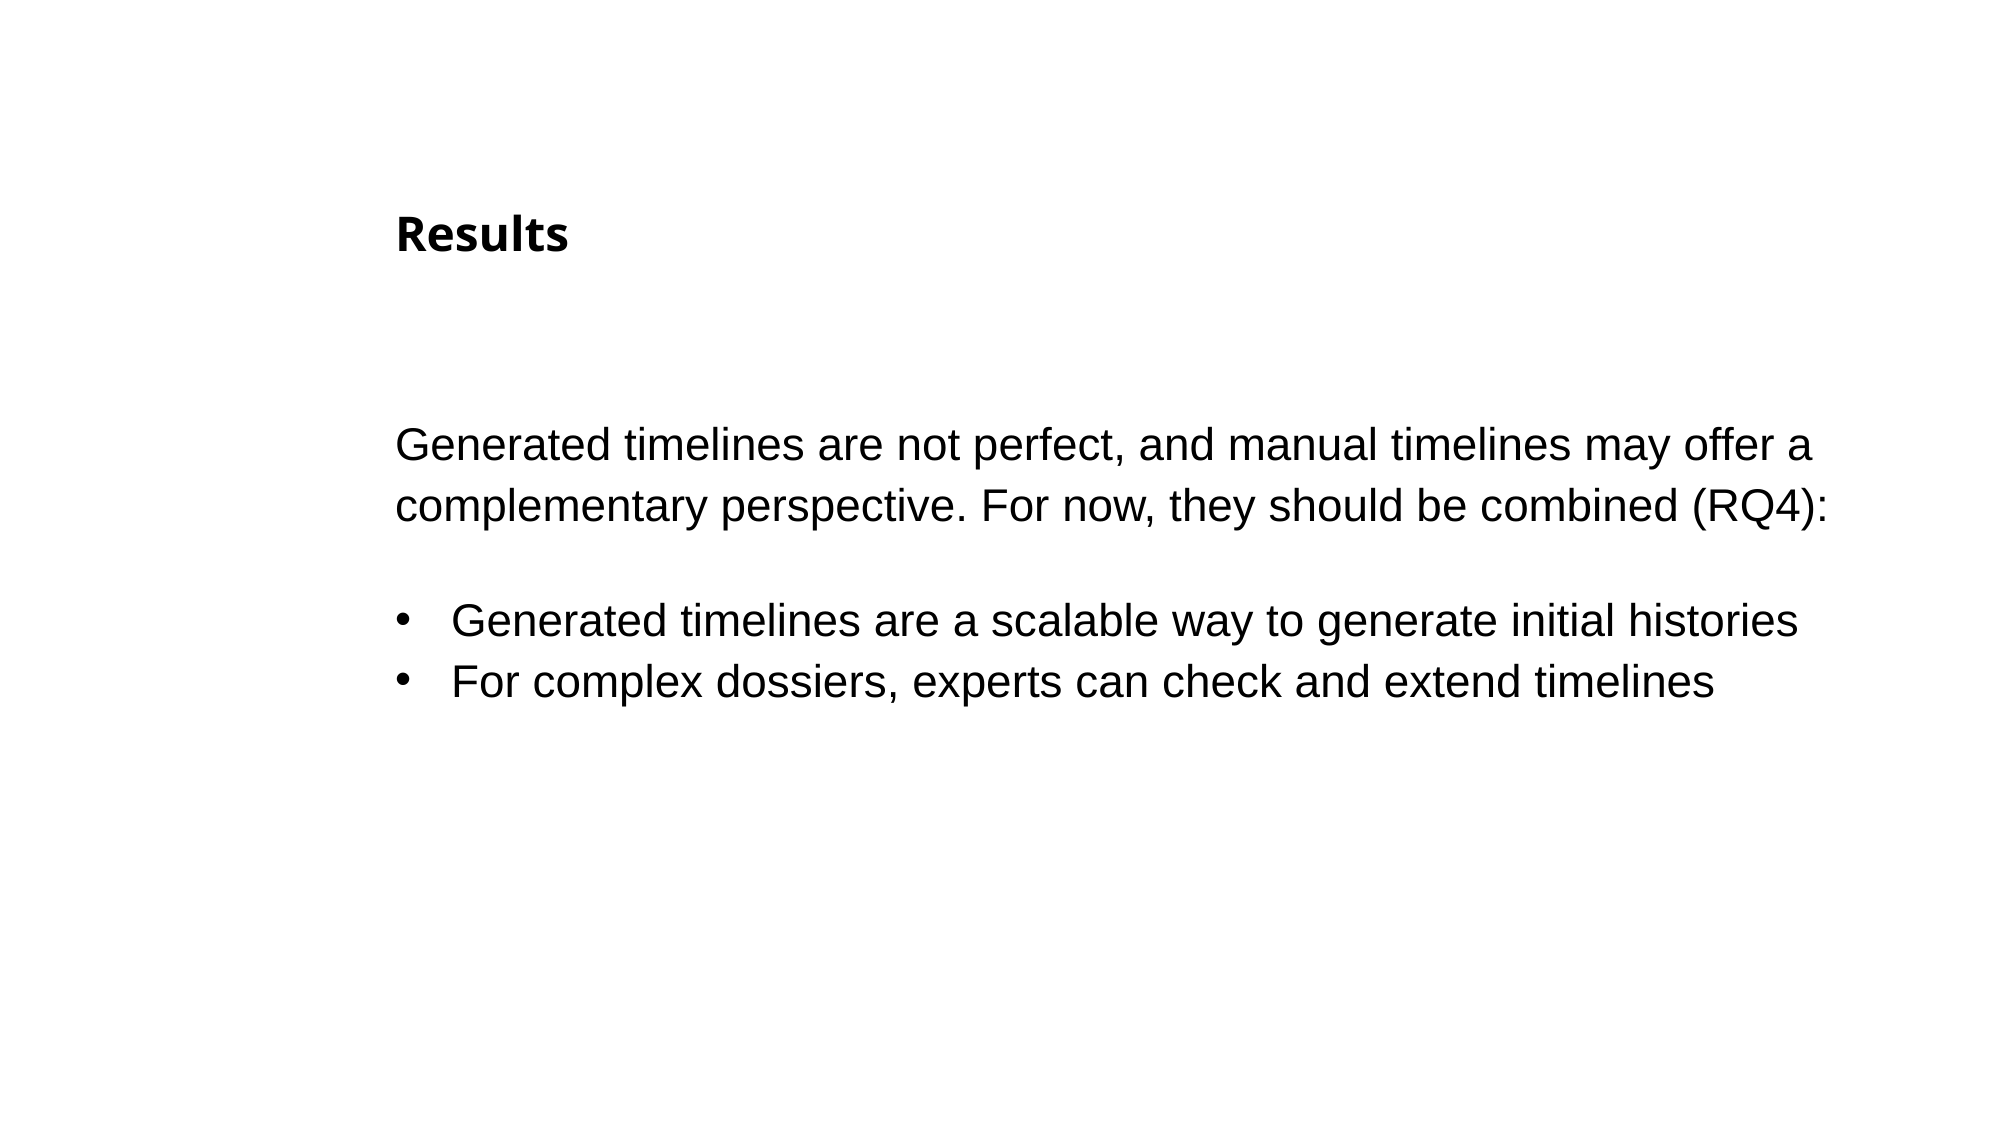

# Results
Generated timelines are not perfect, and manual timelines may offer a complementary perspective. For now, they should be combined (RQ4):
Generated timelines are a scalable way to generate initial histories
For complex dossiers, experts can check and extend timelines